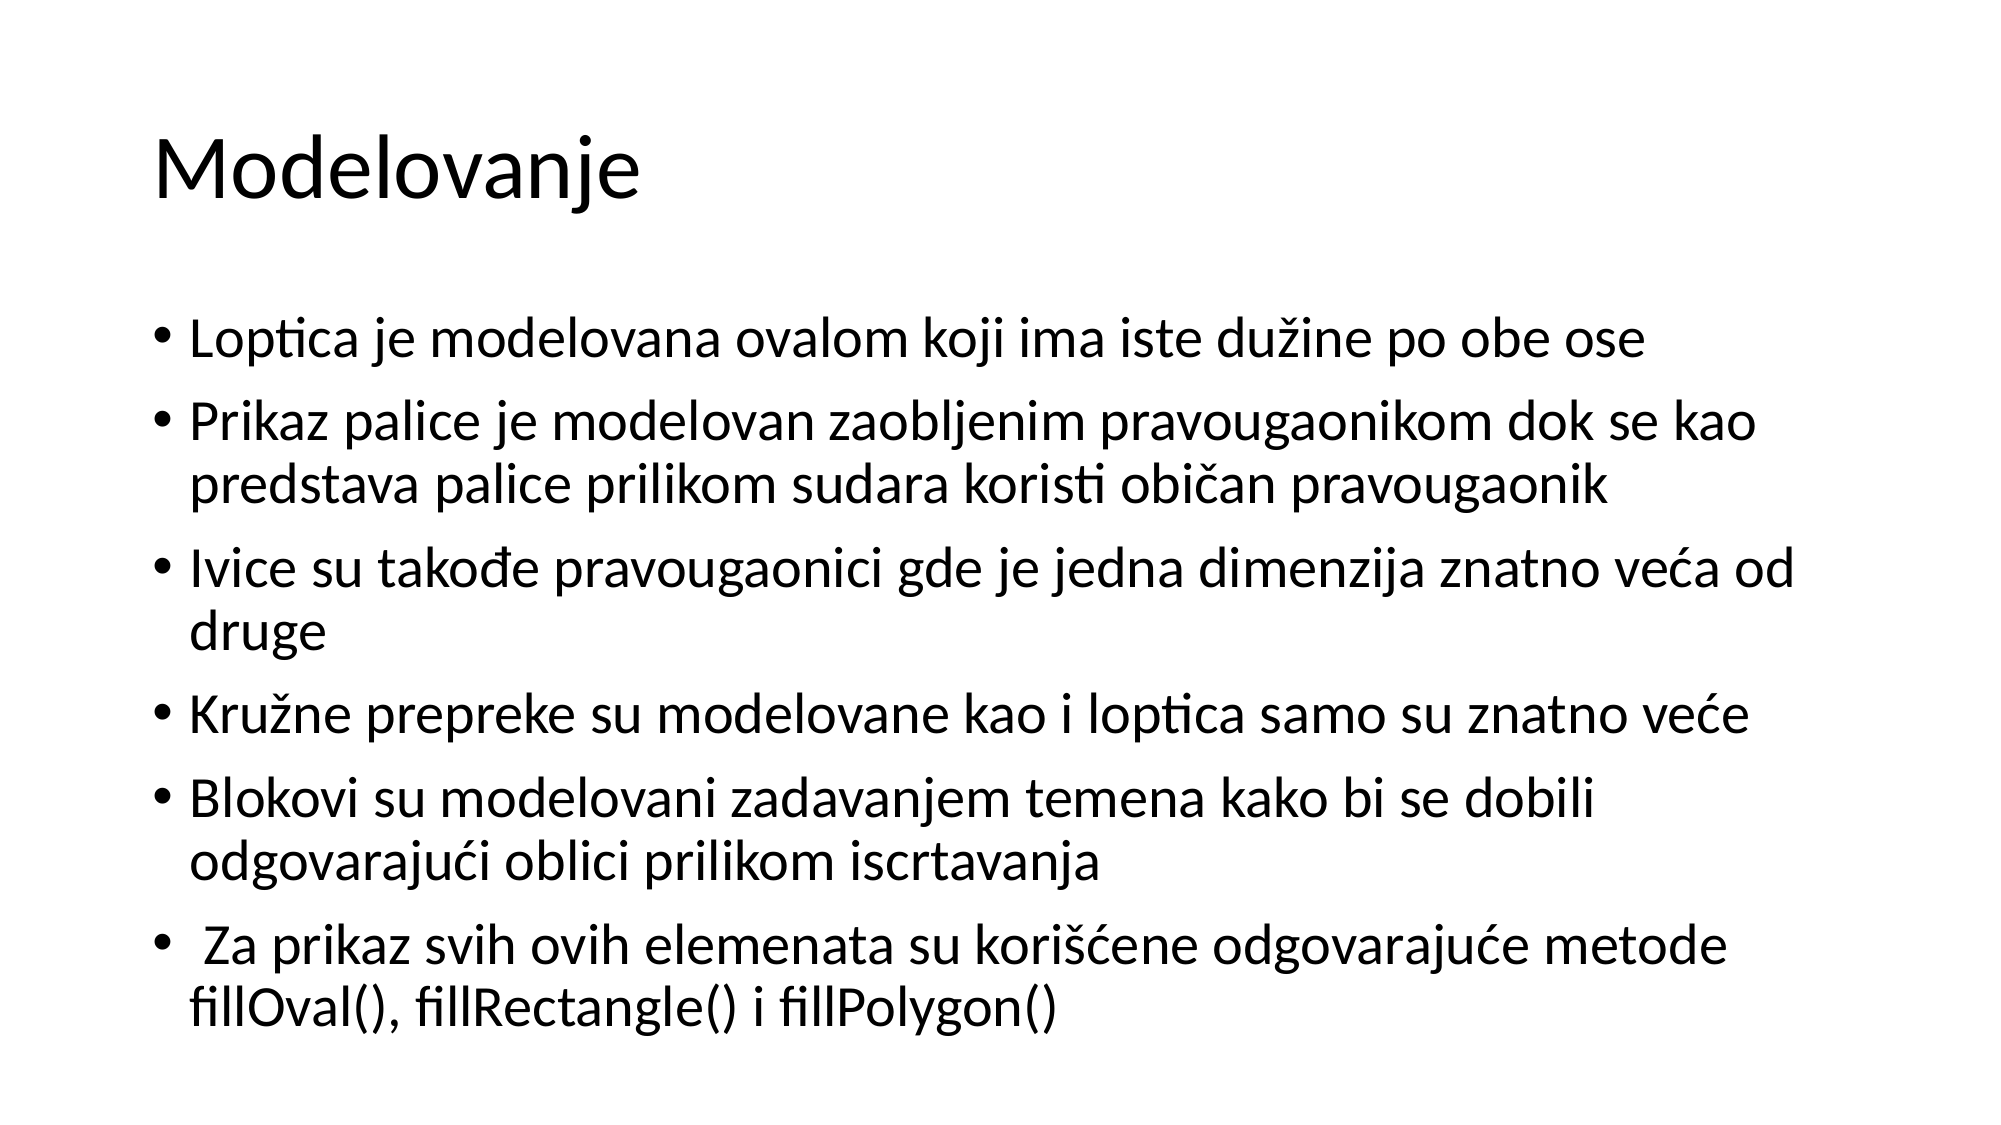

# Modelovanje
Loptica je modelovana ovalom koji ima iste dužine po obe ose
Prikaz palice je modelovan zaobljenim pravougaonikom dok se kao predstava palice prilikom sudara koristi običan pravougaonik
Ivice su takođe pravougaonici gde je jedna dimenzija znatno veća od druge
Kružne prepreke su modelovane kao i loptica samo su znatno veće
Blokovi su modelovani zadavanjem temena kako bi se dobili odgovarajući oblici prilikom iscrtavanja
 Za prikaz svih ovih elemenata su korišćene odgovarajuće metode fillOval(), fillRectangle() i fillPolygon()